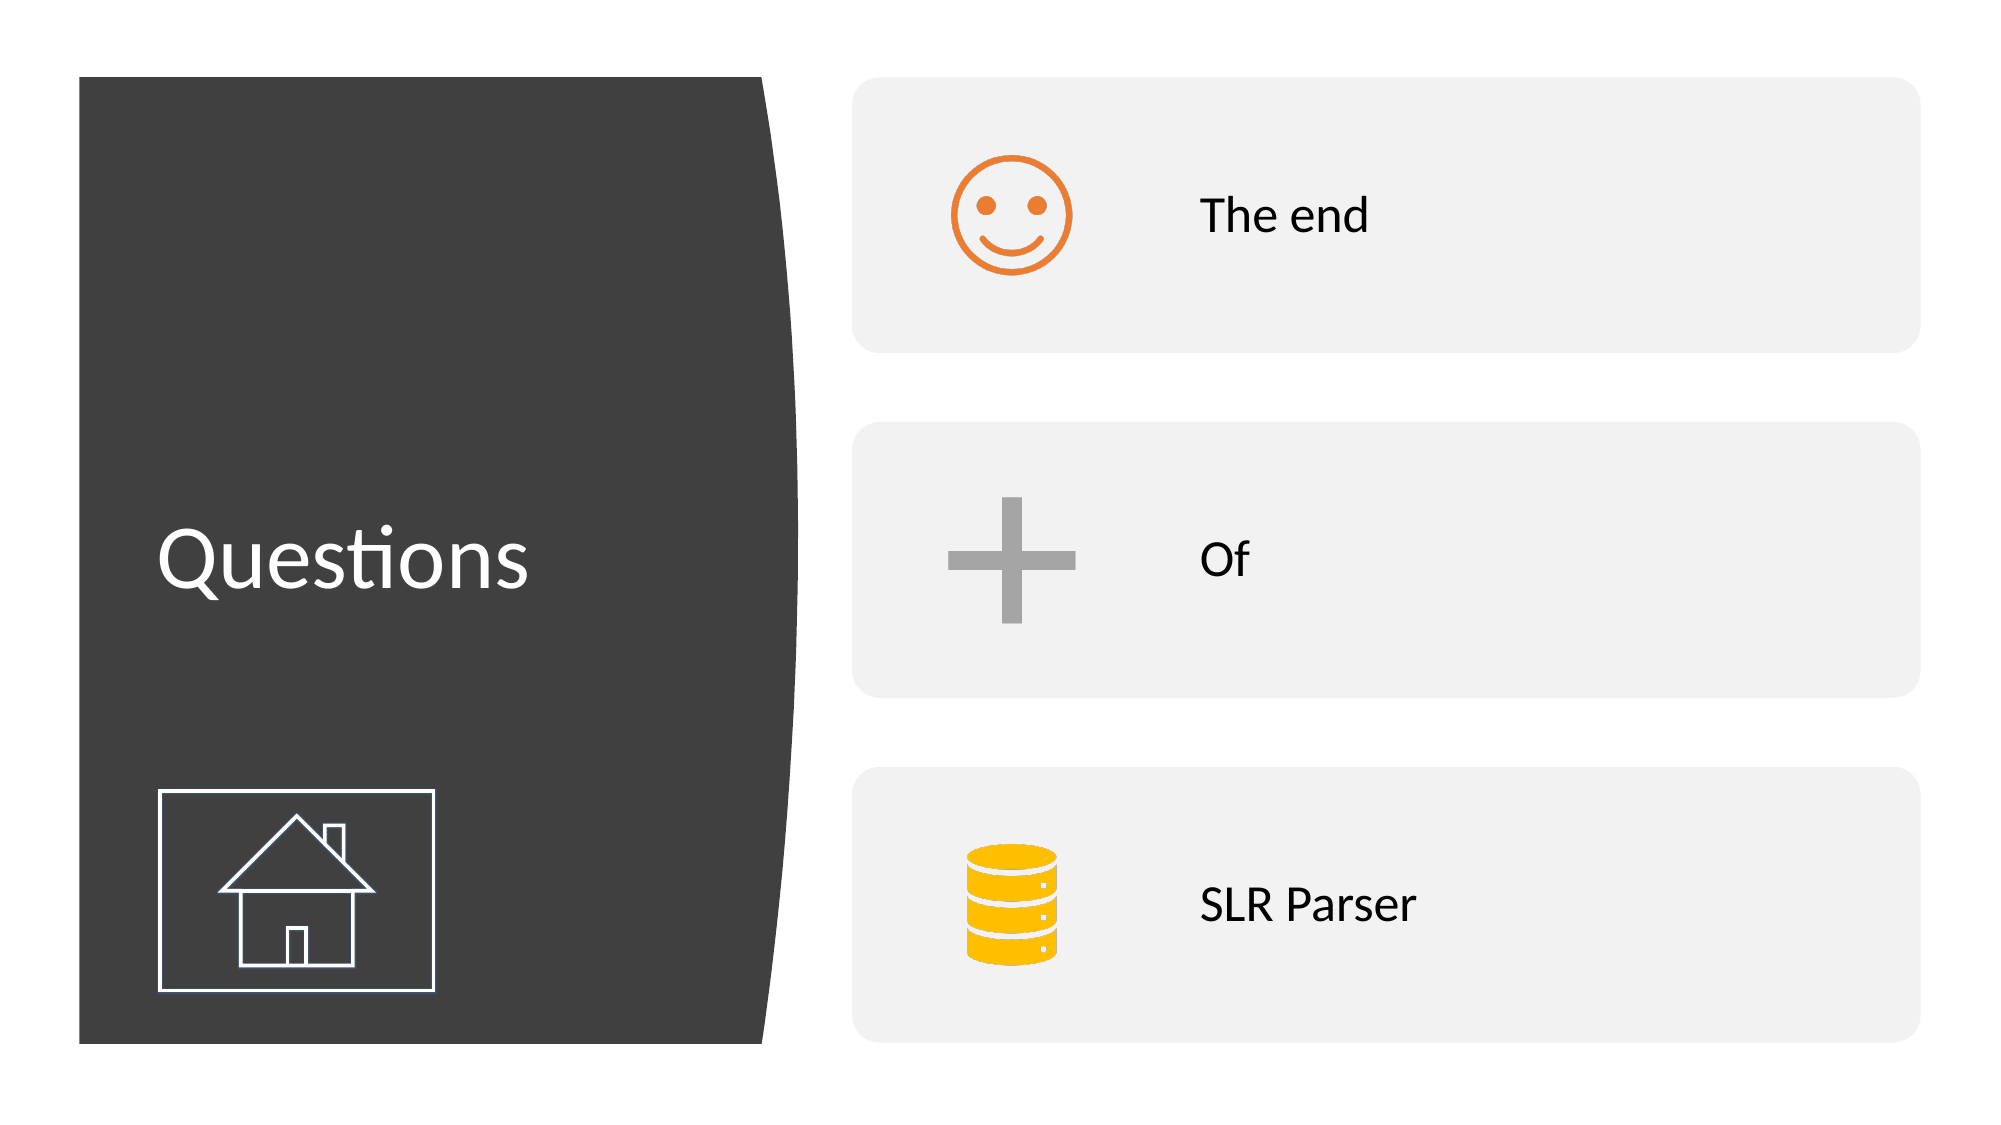

The end
Of
SLR Parser

# Questions